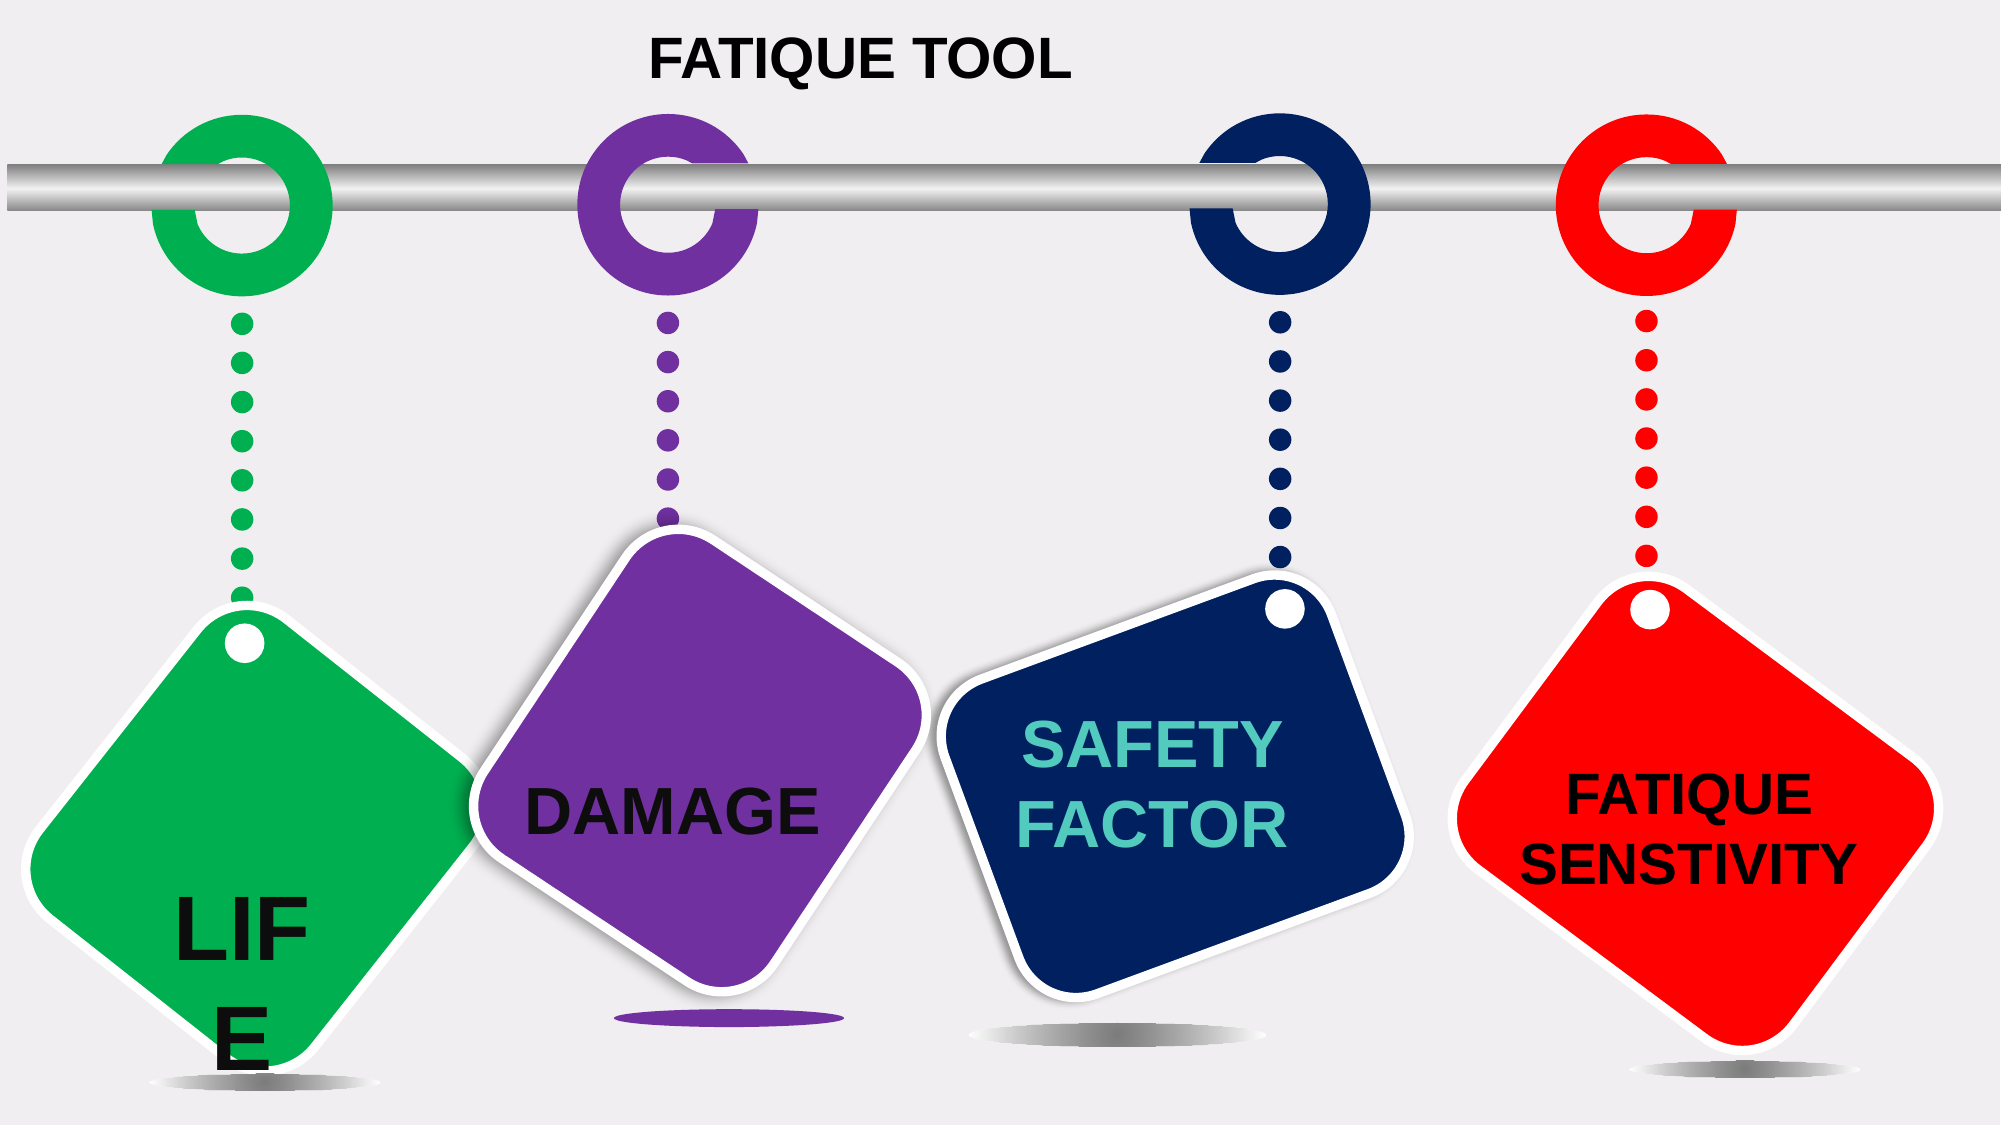

FATIQUE TOOL

SAFETY FACTOR

DAMAGE

FATIQUE SENSTIVITY

LIFE